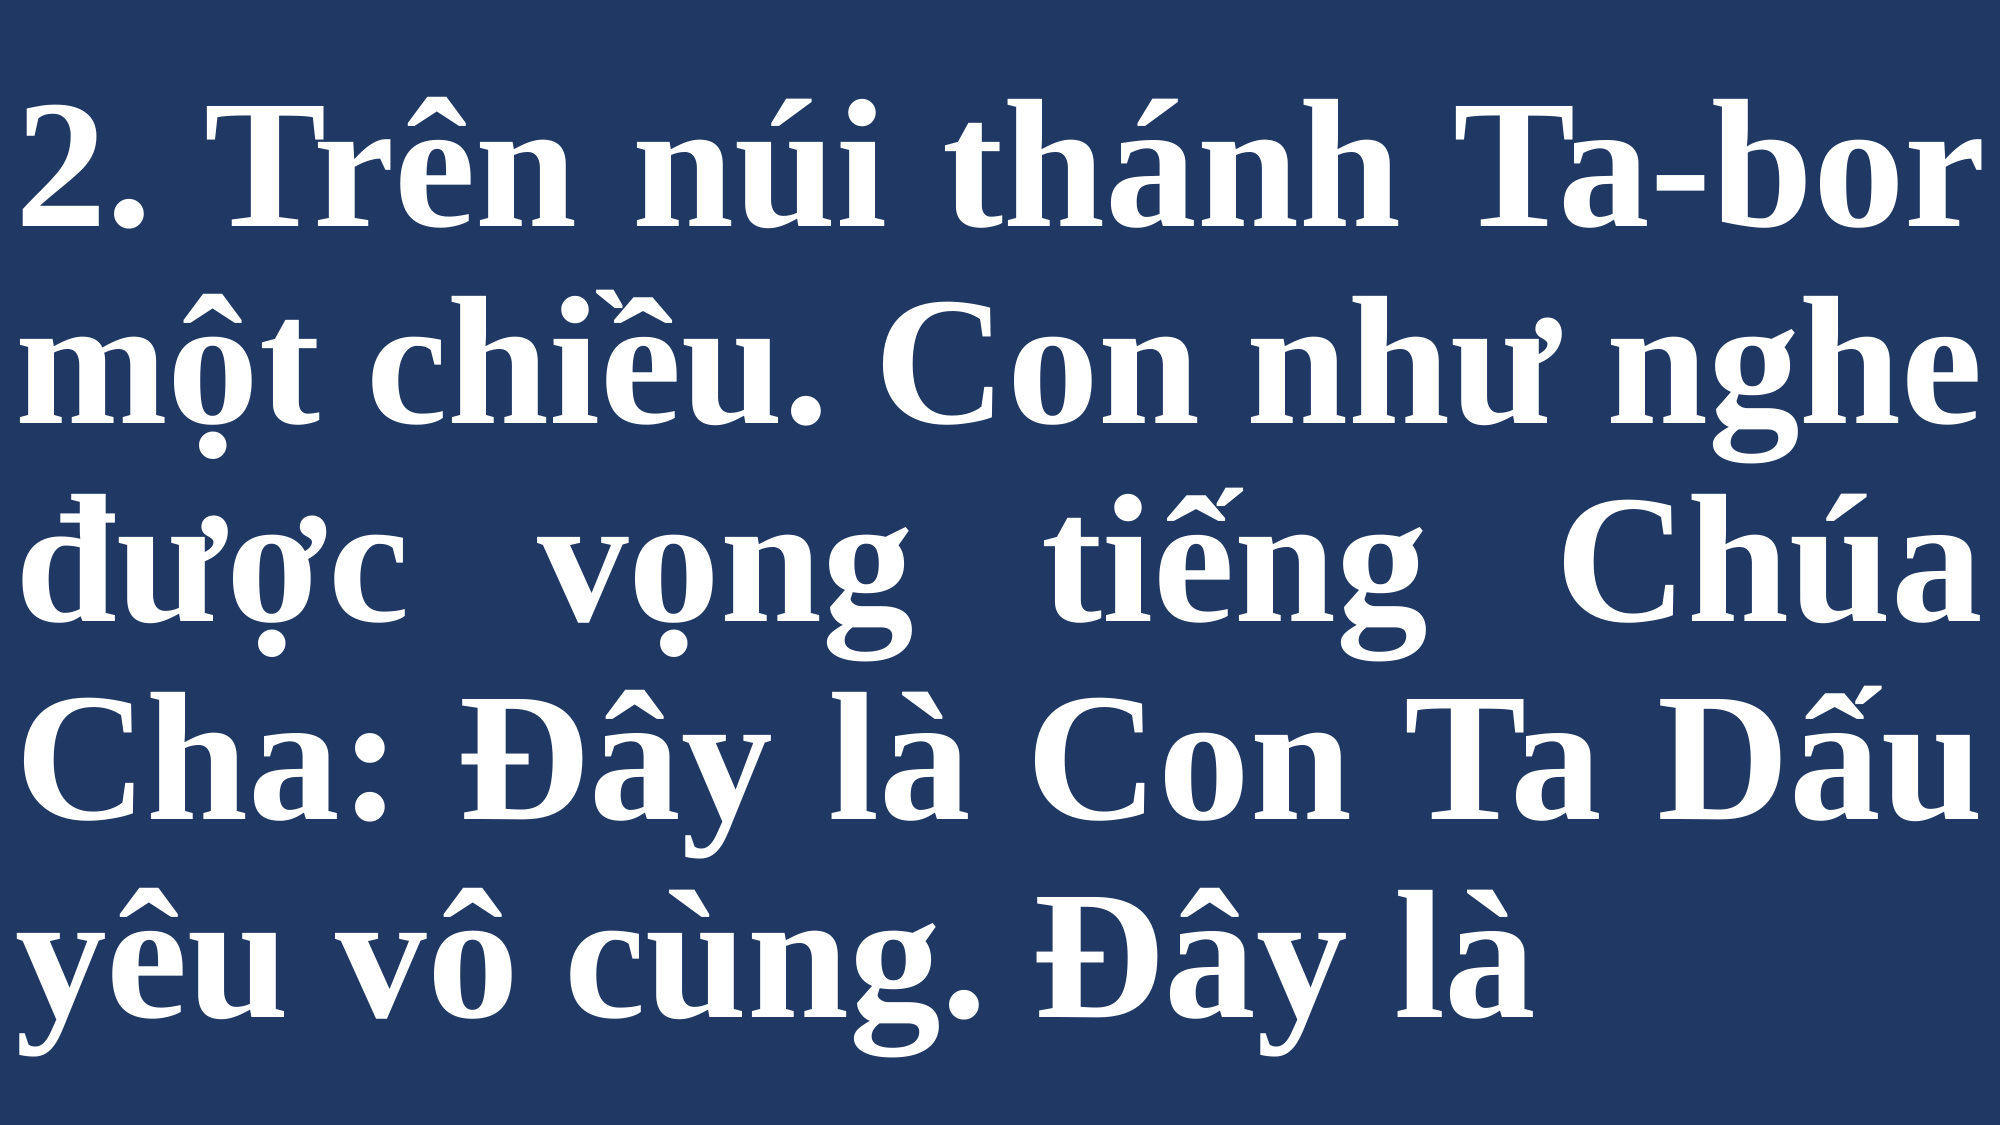

# 2. Trên núi thánh Ta-bor một chiều. Con như nghe được vọng tiếng Chúa Cha: Đây là Con Ta Dấu yêu vô cùng. Đây là